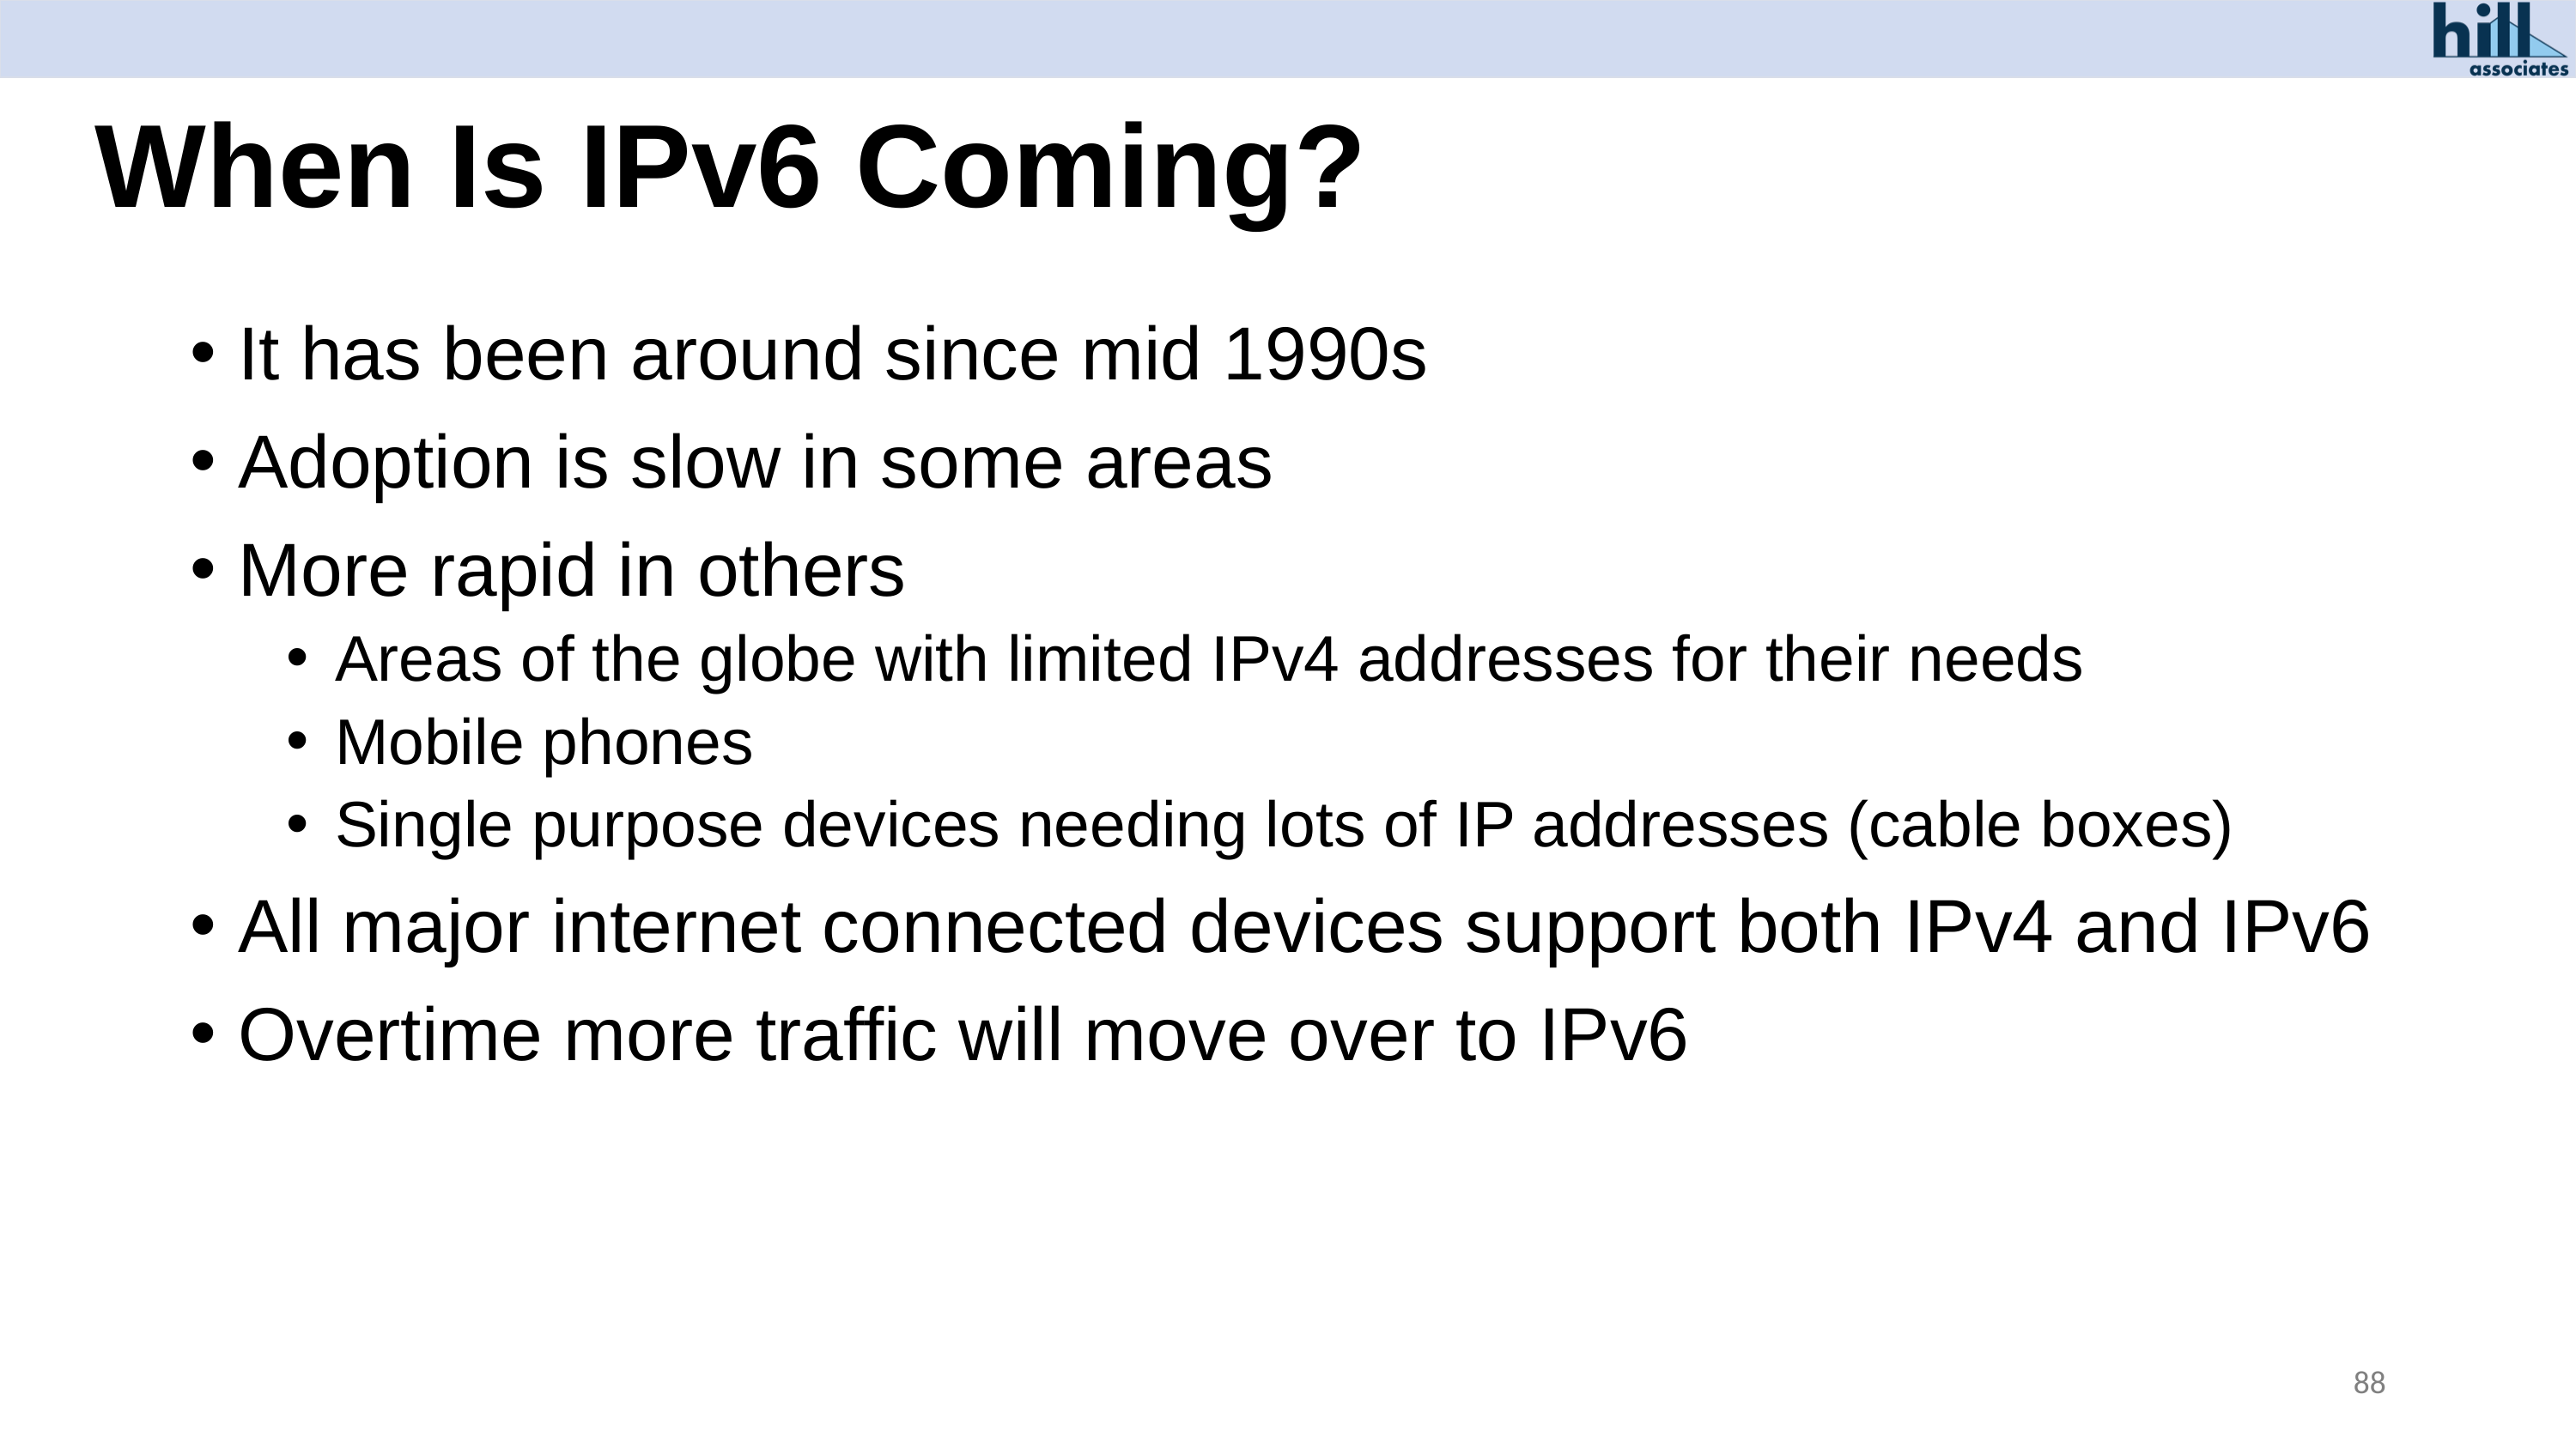

# When Is IPv6 Coming?
It has been around since mid 1990s
Adoption is slow in some areas
More rapid in others
Areas of the globe with limited IPv4 addresses for their needs
Mobile phones
Single purpose devices needing lots of IP addresses (cable boxes)
All major internet connected devices support both IPv4 and IPv6
Overtime more traffic will move over to IPv6
88